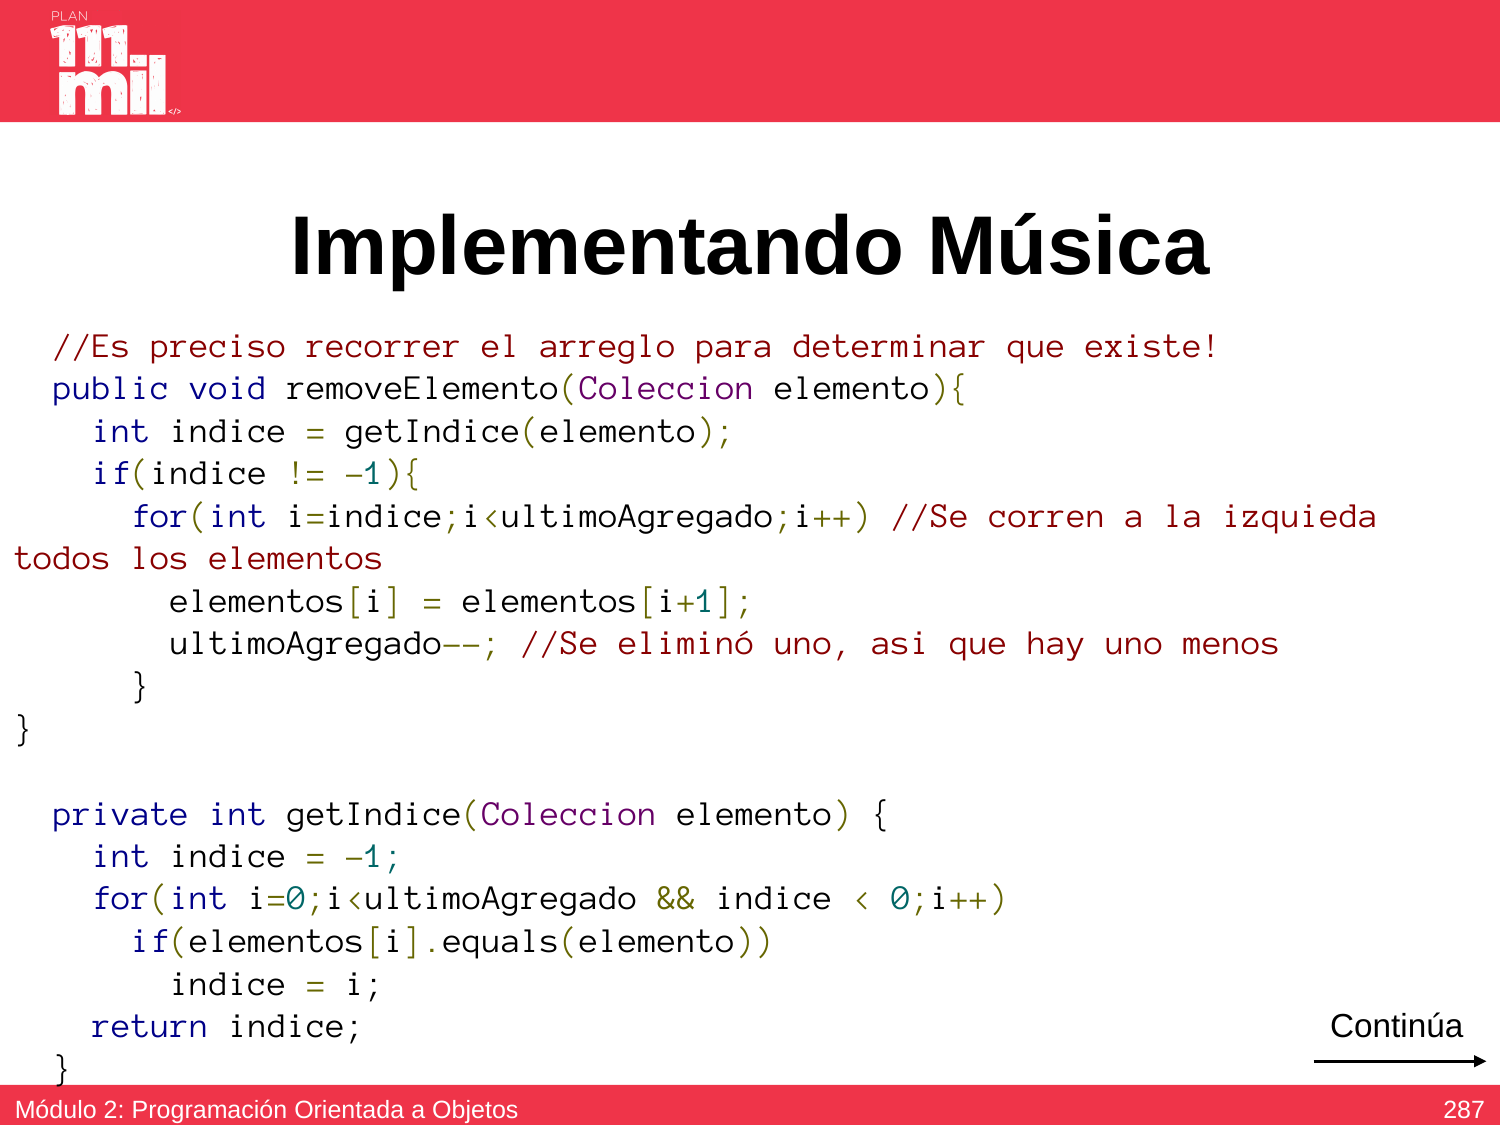

# Implementando Música
  //Es preciso recorrer el arreglo para determinar que existe!
  public void removeElemento(Coleccion elemento){
    int indice = getIndice(elemento);
    if(indice != -1){
      for(int i=indice;i<ultimoAgregado;i++) //Se corren a la izquieda todos los elementos
        elementos[i] = elementos[i+1];
        ultimoAgregado--; //Se eliminó uno, asi que hay uno menos
      }
}

  private int getIndice(Coleccion elemento) {
    int indice = -1;
    for(int i=0;i<ultimoAgregado && indice < 0;i++)
      if(elementos[i].equals(elemento))
        indice = i;
    return indice;
  }

Continúa
287
Módulo 2: Programación Orientada a Objetos